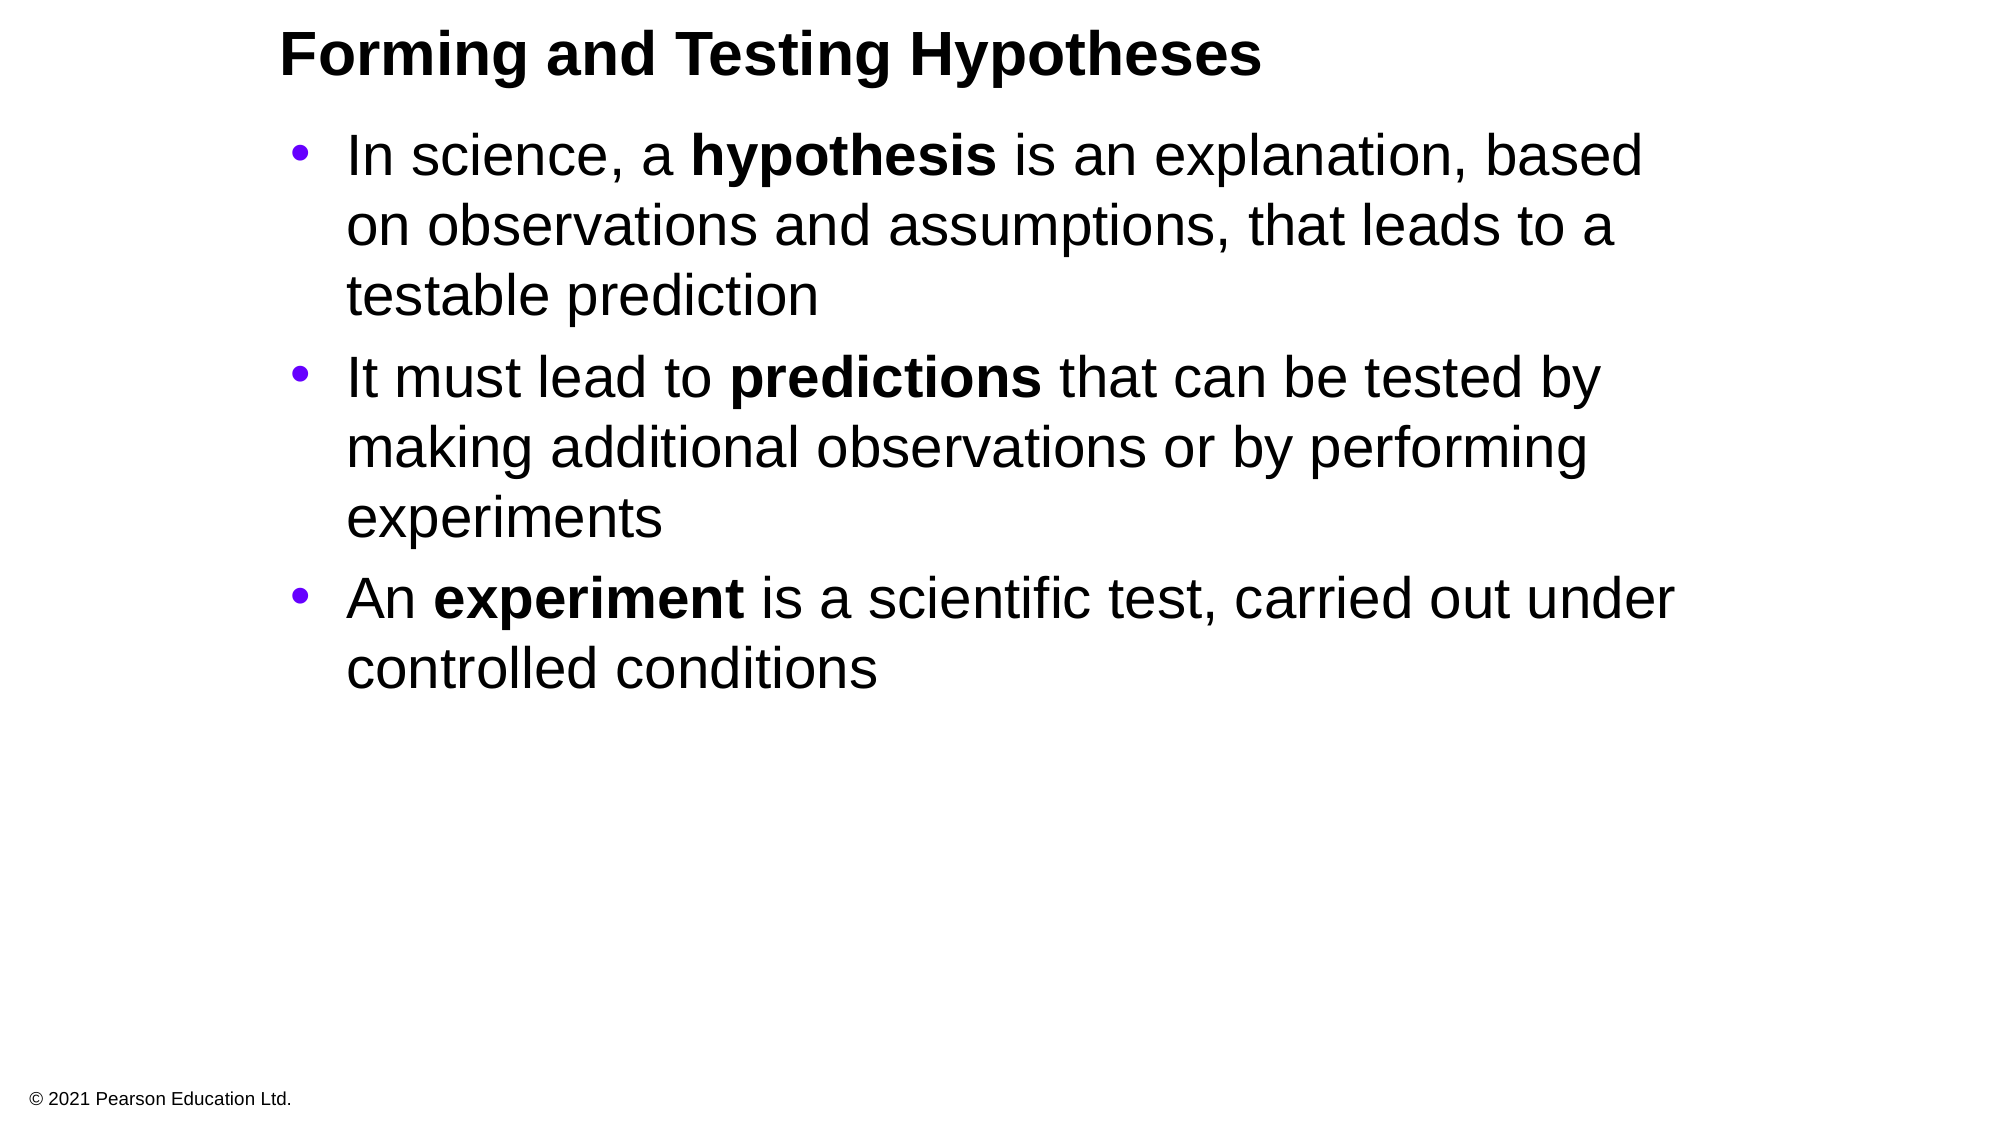

# Forming and Testing Hypotheses
In science, a hypothesis is an explanation, based on observations and assumptions, that leads to a testable prediction
It must lead to predictions that can be tested by making additional observations or by performing experiments
An experiment is a scientific test, carried out under controlled conditions